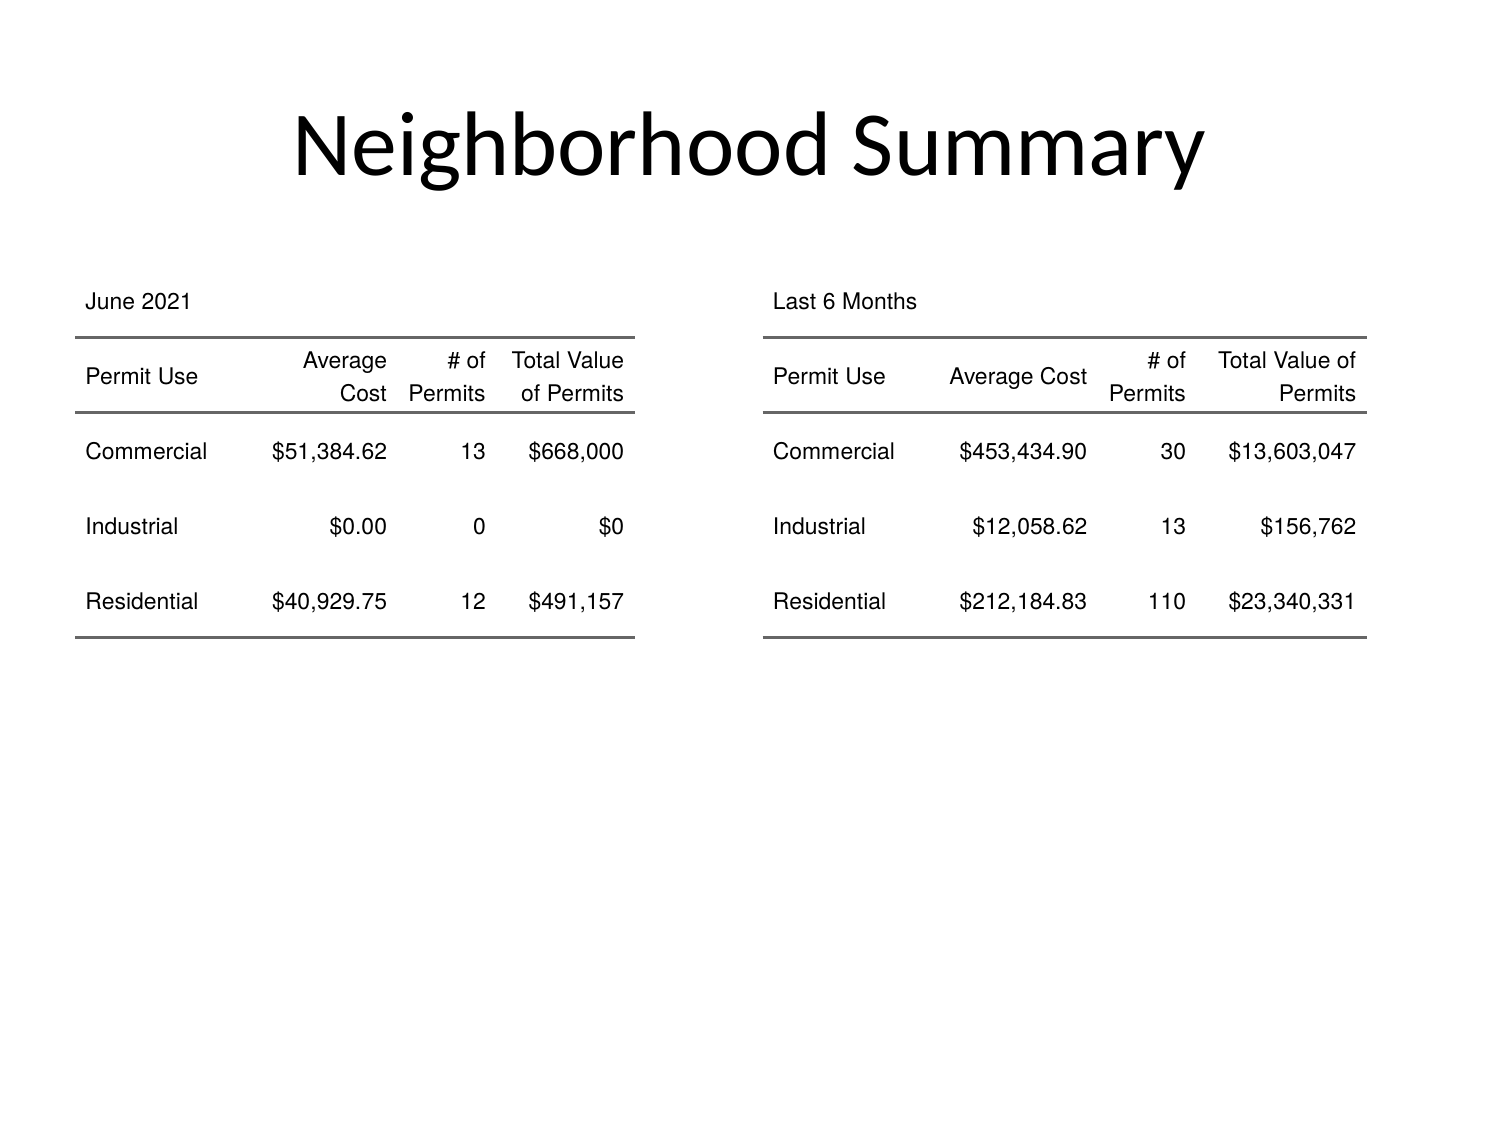

# Neighborhood Summary
| June 2021 | June 2021 | June 2021 | June 2021 |
| --- | --- | --- | --- |
| Permit Use | Average Cost | # of Permits | Total Value of Permits |
| Commercial | $51,384.62 | 13 | $668,000 |
| Industrial | $0.00 | 0 | $0 |
| Residential | $40,929.75 | 12 | $491,157 |
| Last 6 Months | Last 6 Months | Last 6 Months | Last 6 Months |
| --- | --- | --- | --- |
| Permit Use | Average Cost | # of Permits | Total Value of Permits |
| Commercial | $453,434.90 | 30 | $13,603,047 |
| Industrial | $12,058.62 | 13 | $156,762 |
| Residential | $212,184.83 | 110 | $23,340,331 |